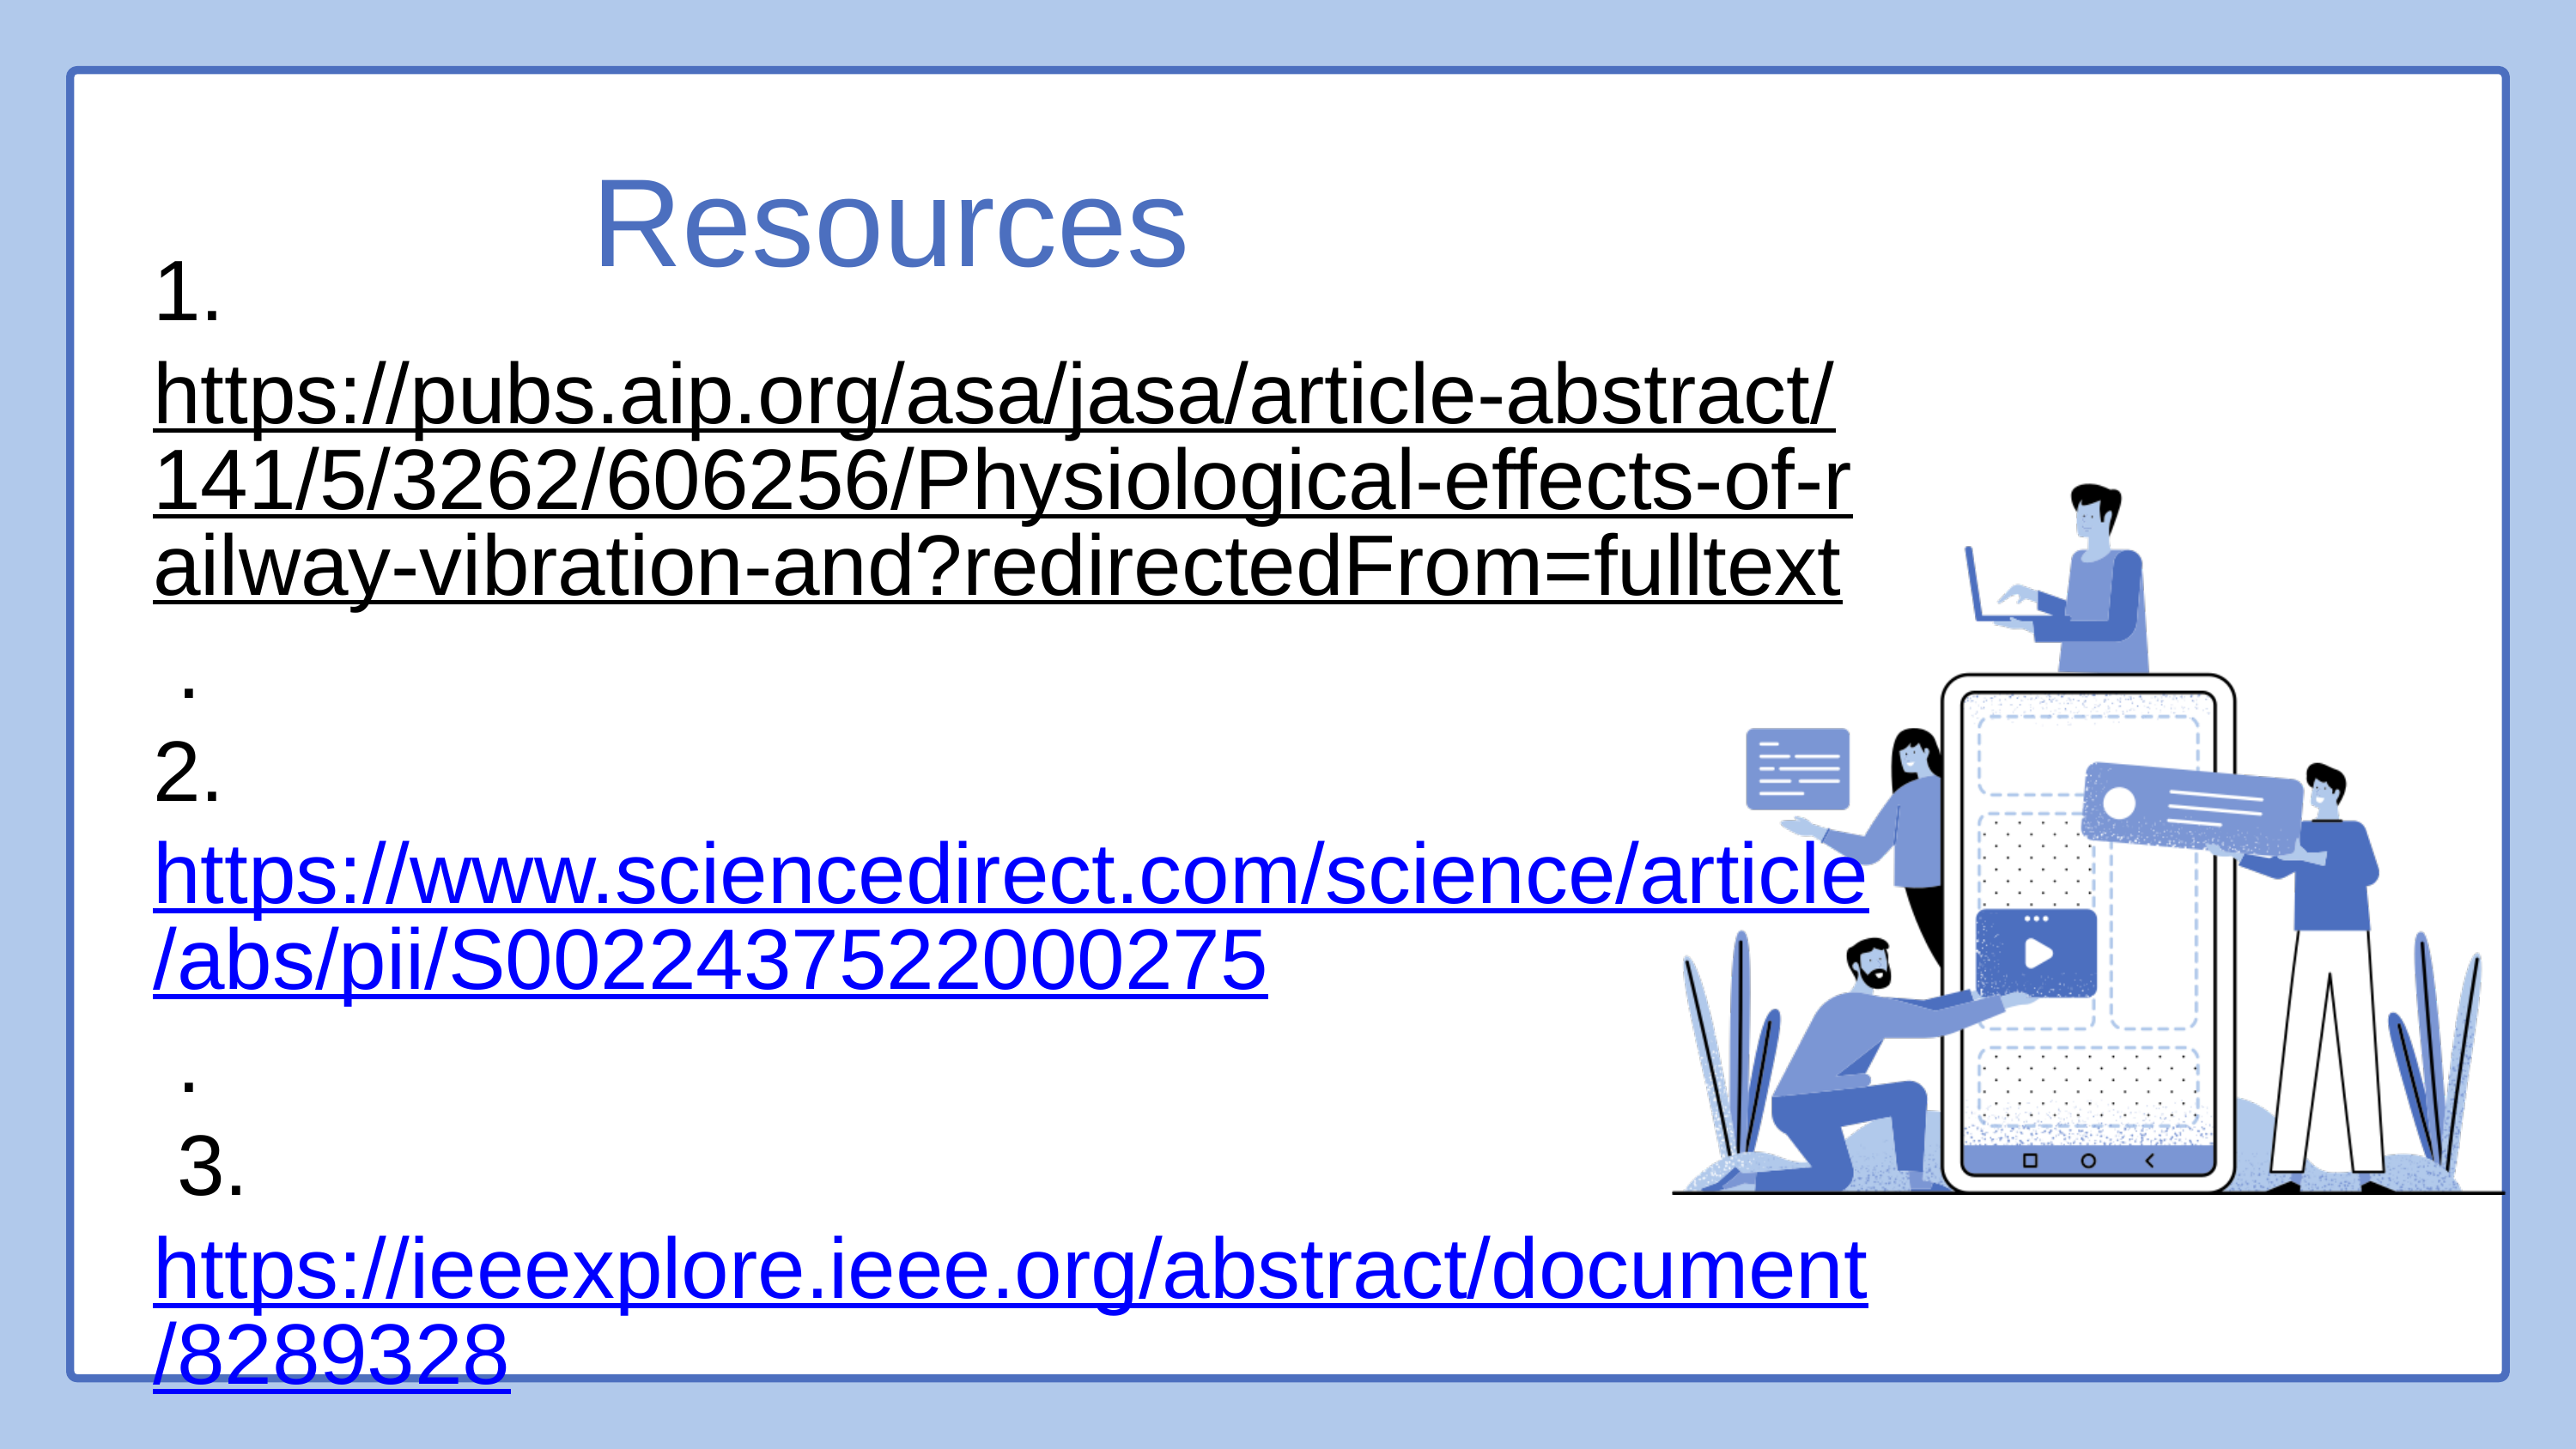

Resources
1.
https://pubs.aip.org/asa/jasa/article-abstract/141/5/3262/606256/Physiological-effects-of-railway-vibration-and?redirectedFrom=fulltext .
2. https://www.sciencedirect.com/science/article/abs/pii/S0022437522000275 .
 3. https://ieeexplore.ieee.org/abstract/document/8289328 .